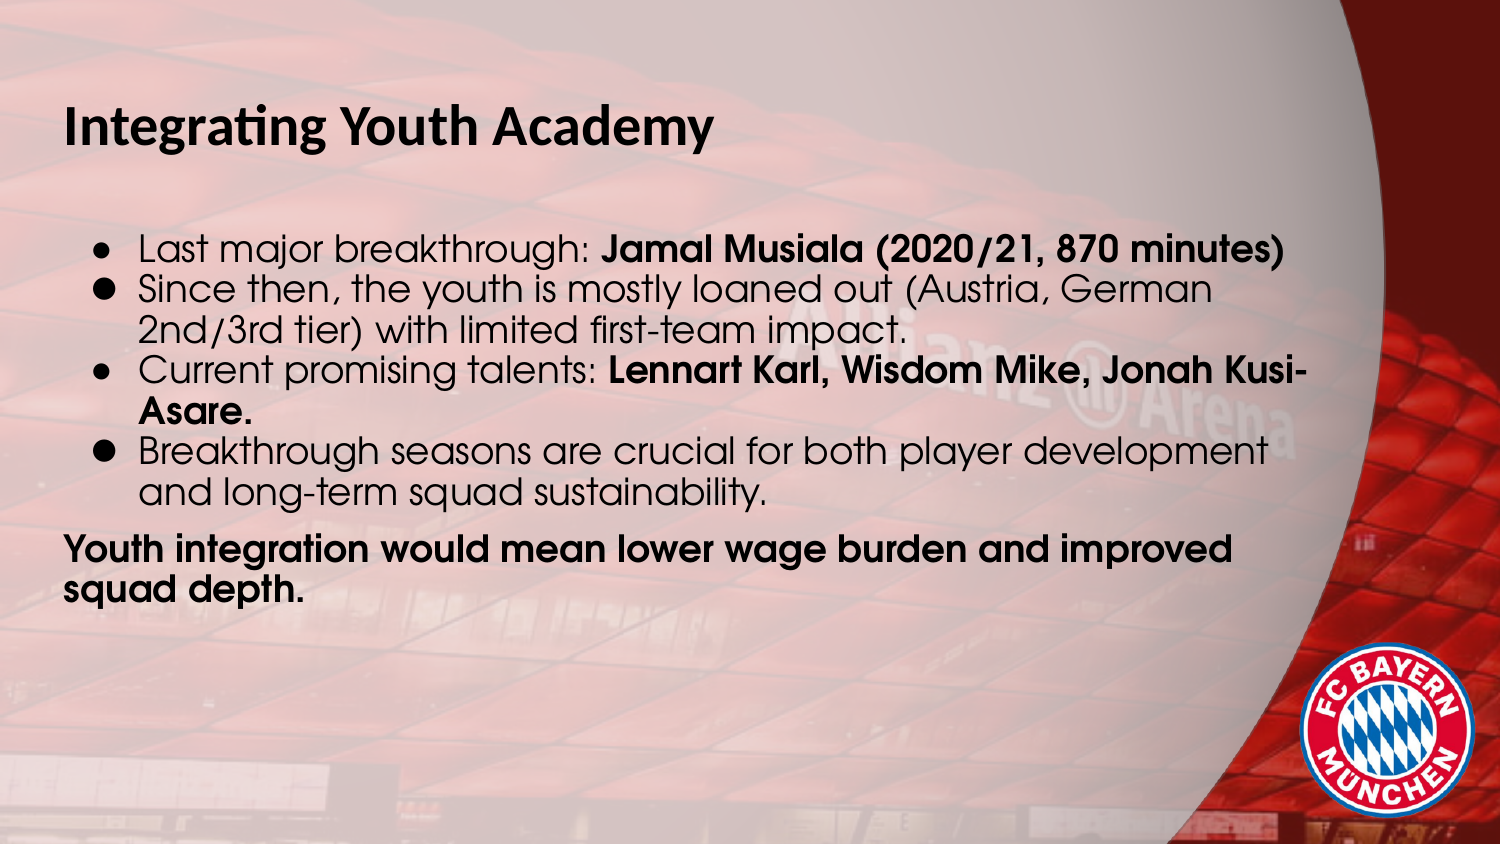

# Integrating Youth Academy
Last major breakthrough: Jamal Musiala (2020/21, 870 minutes)
Since then, the youth is mostly loaned out (Austria, German 2nd/3rd tier) with limited first-team impact.
Current promising talents: Lennart Karl, Wisdom Mike, Jonah Kusi-Asare.
Breakthrough seasons are crucial for both player development and long-term squad sustainability.
Youth integration would mean lower wage burden and improved squad depth.